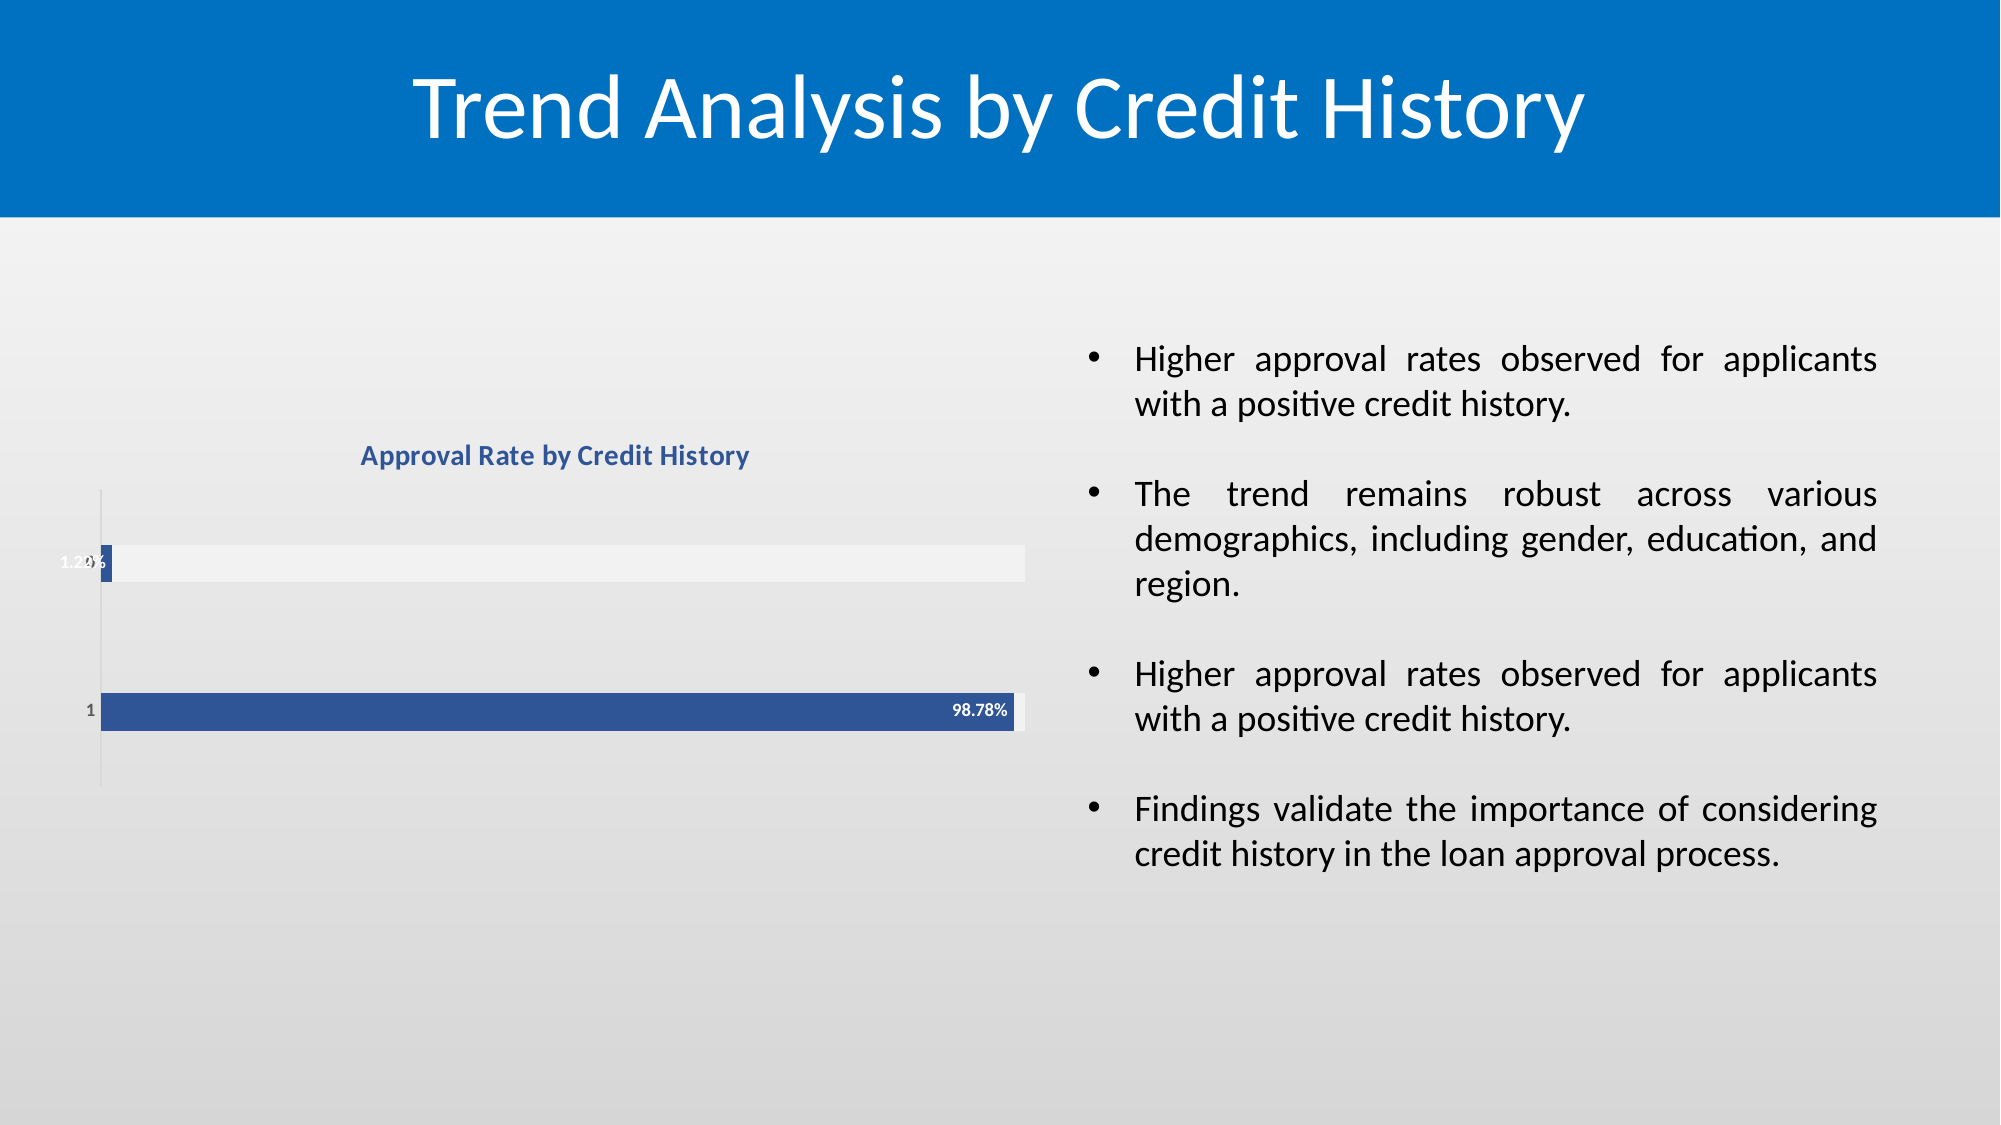

# Trend Analysis by Credit History
Higher approval rates observed for applicants with a positive credit history.

The trend remains robust across various demographics, including gender, education, and region.

Higher approval rates observed for applicants with a positive credit history.

Findings validate the importance of considering credit history in the loan approval process.

### Chart: Approval Rate by Credit History

| Category |  |  |
|---|---|---|
| 1 | 1.0 | 0.9877551020408163 |
| 0 | 1.0 | 0.012244897959183673 |